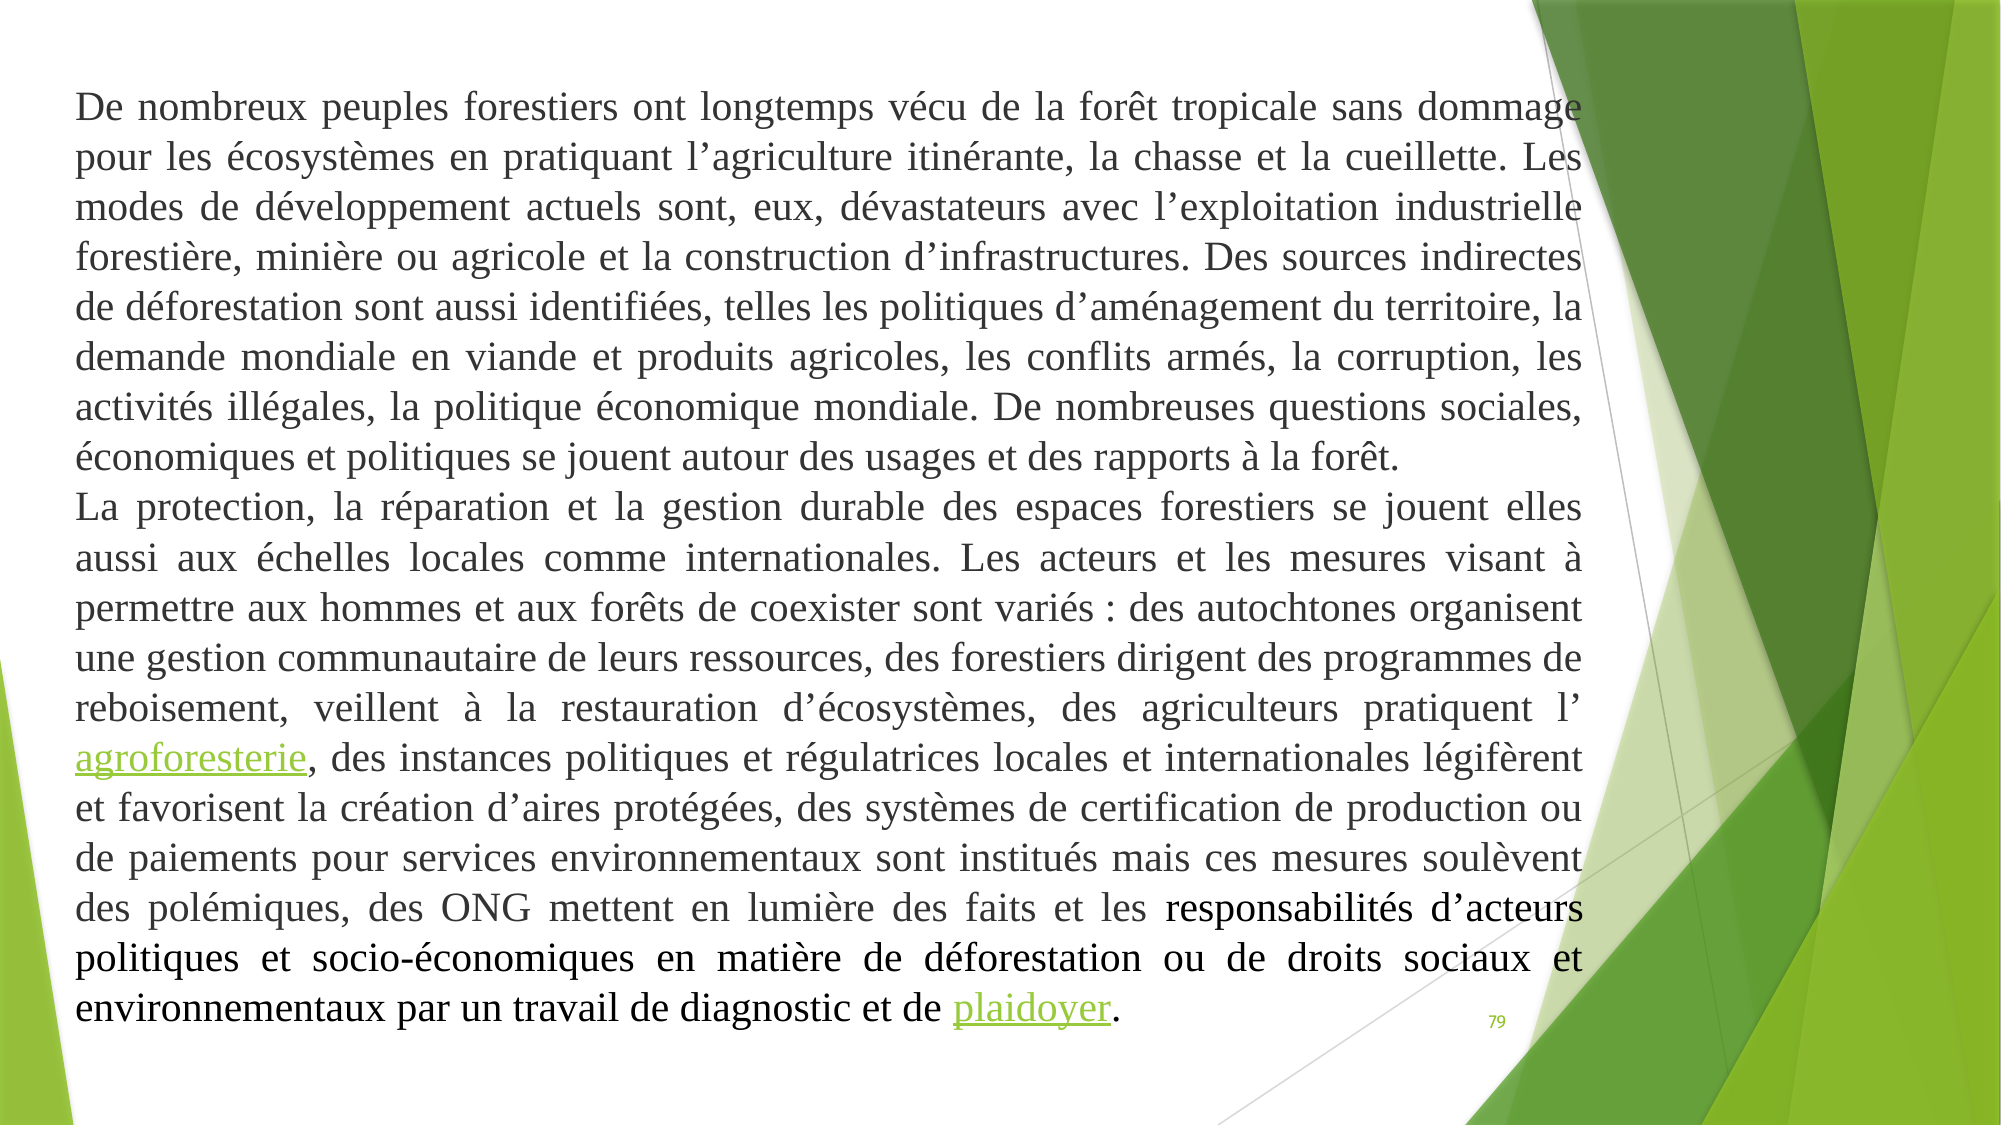

De nombreux peuples forestiers ont longtemps vécu de la forêt tropicale sans dommage pour les écosystèmes en pratiquant l’agriculture itinérante, la chasse et la cueillette. Les modes de développement actuels sont, eux, dévastateurs avec l’exploitation industrielle forestière, minière ou agricole et la construction d’infrastructures. Des sources indirectes de déforestation sont aussi identifiées, telles les politiques d’aménagement du territoire, la demande mondiale en viande et produits agricoles, les conflits armés, la corruption, les activités illégales, la politique économique mondiale. De nombreuses questions sociales, économiques et politiques se jouent autour des usages et des rapports à la forêt.
La protection, la réparation et la gestion durable des espaces forestiers se jouent elles aussi aux échelles locales comme internationales. Les acteurs et les mesures visant à permettre aux hommes et aux forêts de coexister sont variés : des autochtones organisent une gestion communautaire de leurs ressources, des forestiers dirigent des programmes de reboisement, veillent à la restauration d’écosystèmes, des agriculteurs pratiquent l’agroforesterie, des instances politiques et régulatrices locales et internationales légifèrent et favorisent la création d’aires protégées, des systèmes de certification de production ou de paiements pour services environnementaux sont institués mais ces mesures soulèvent des polémiques, des ONG mettent en lumière des faits et les responsabilités d’acteurs politiques et socio-économiques en matière de déforestation ou de droits sociaux et environnementaux par un travail de diagnostic et de plaidoyer.
79